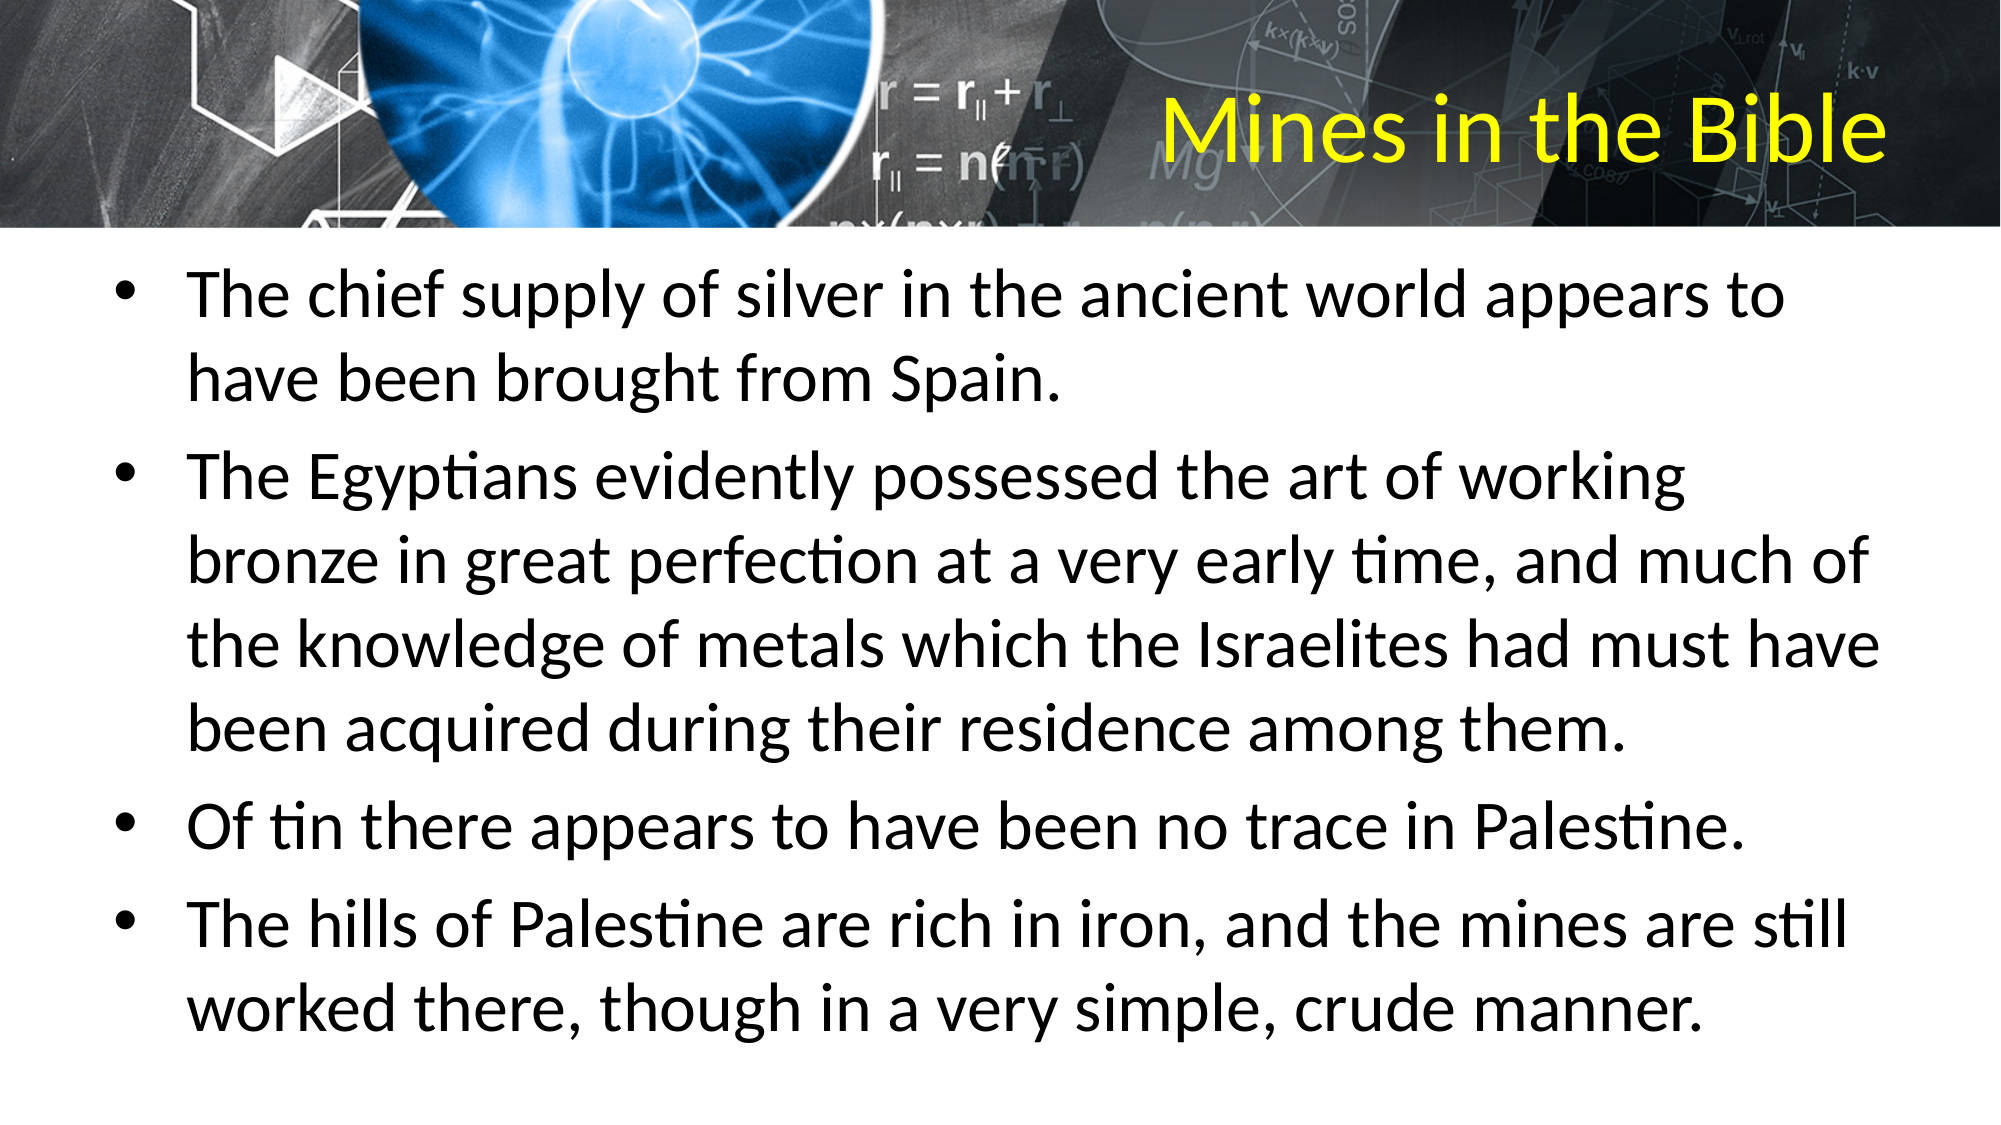

# Mines in the Bible
The chief supply of silver in the ancient world appears to have been brought from Spain.
The Egyptians evidently possessed the art of working bronze in great perfection at a very early time, and much of the knowledge of metals which the Israelites had must have been acquired during their residence among them.
Of tin there appears to have been no trace in Palestine.
The hills of Palestine are rich in iron, and the mines are still worked there, though in a very simple, crude manner.